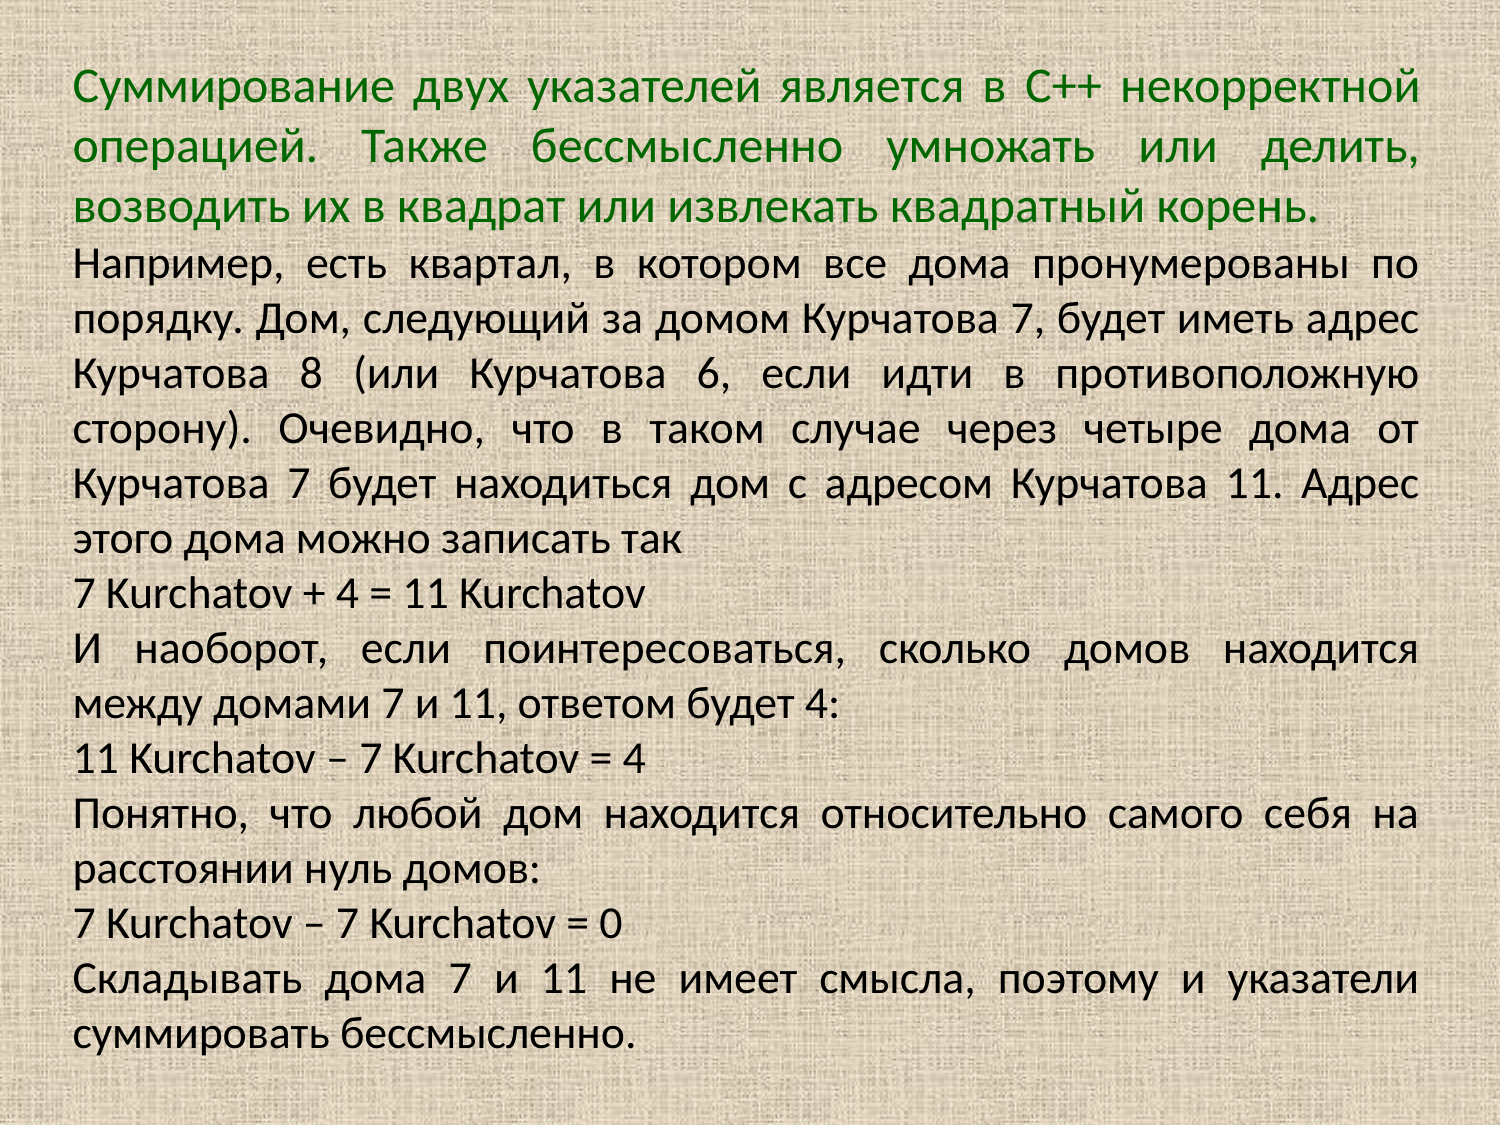

Суммирование двух указателей является в C++ некорректной операцией. Также бессмысленно умножать или делить, возводить их в квадрат или извлекать квадратный корень.
Например, есть квартал, в котором все дома пронумерованы по порядку. Дом, следующий за домом Курчатова 7, будет иметь адрес Курчатова 8 (или Курчатова 6, если идти в противоположную сторону). Очевидно, что в таком случае через четыре дома от Курчатова 7 будет находиться дом с адресом Курчатова 11. Адрес этого дома можно записать так
7 Kurchatov + 4 = 11 Kurchatov
И наоборот, если поинтересоваться, сколько домов находится между домами 7 и 11, ответом будет 4:
11 Kurchatov – 7 Kurchatov = 4
Понятно, что любой дом находится относительно самого себя на расстоянии нуль домов:
7 Kurchatov – 7 Kurchatov = 0
Складывать дома 7 и 11 не имеет смысла, поэтому и указатели суммировать бессмысленно.